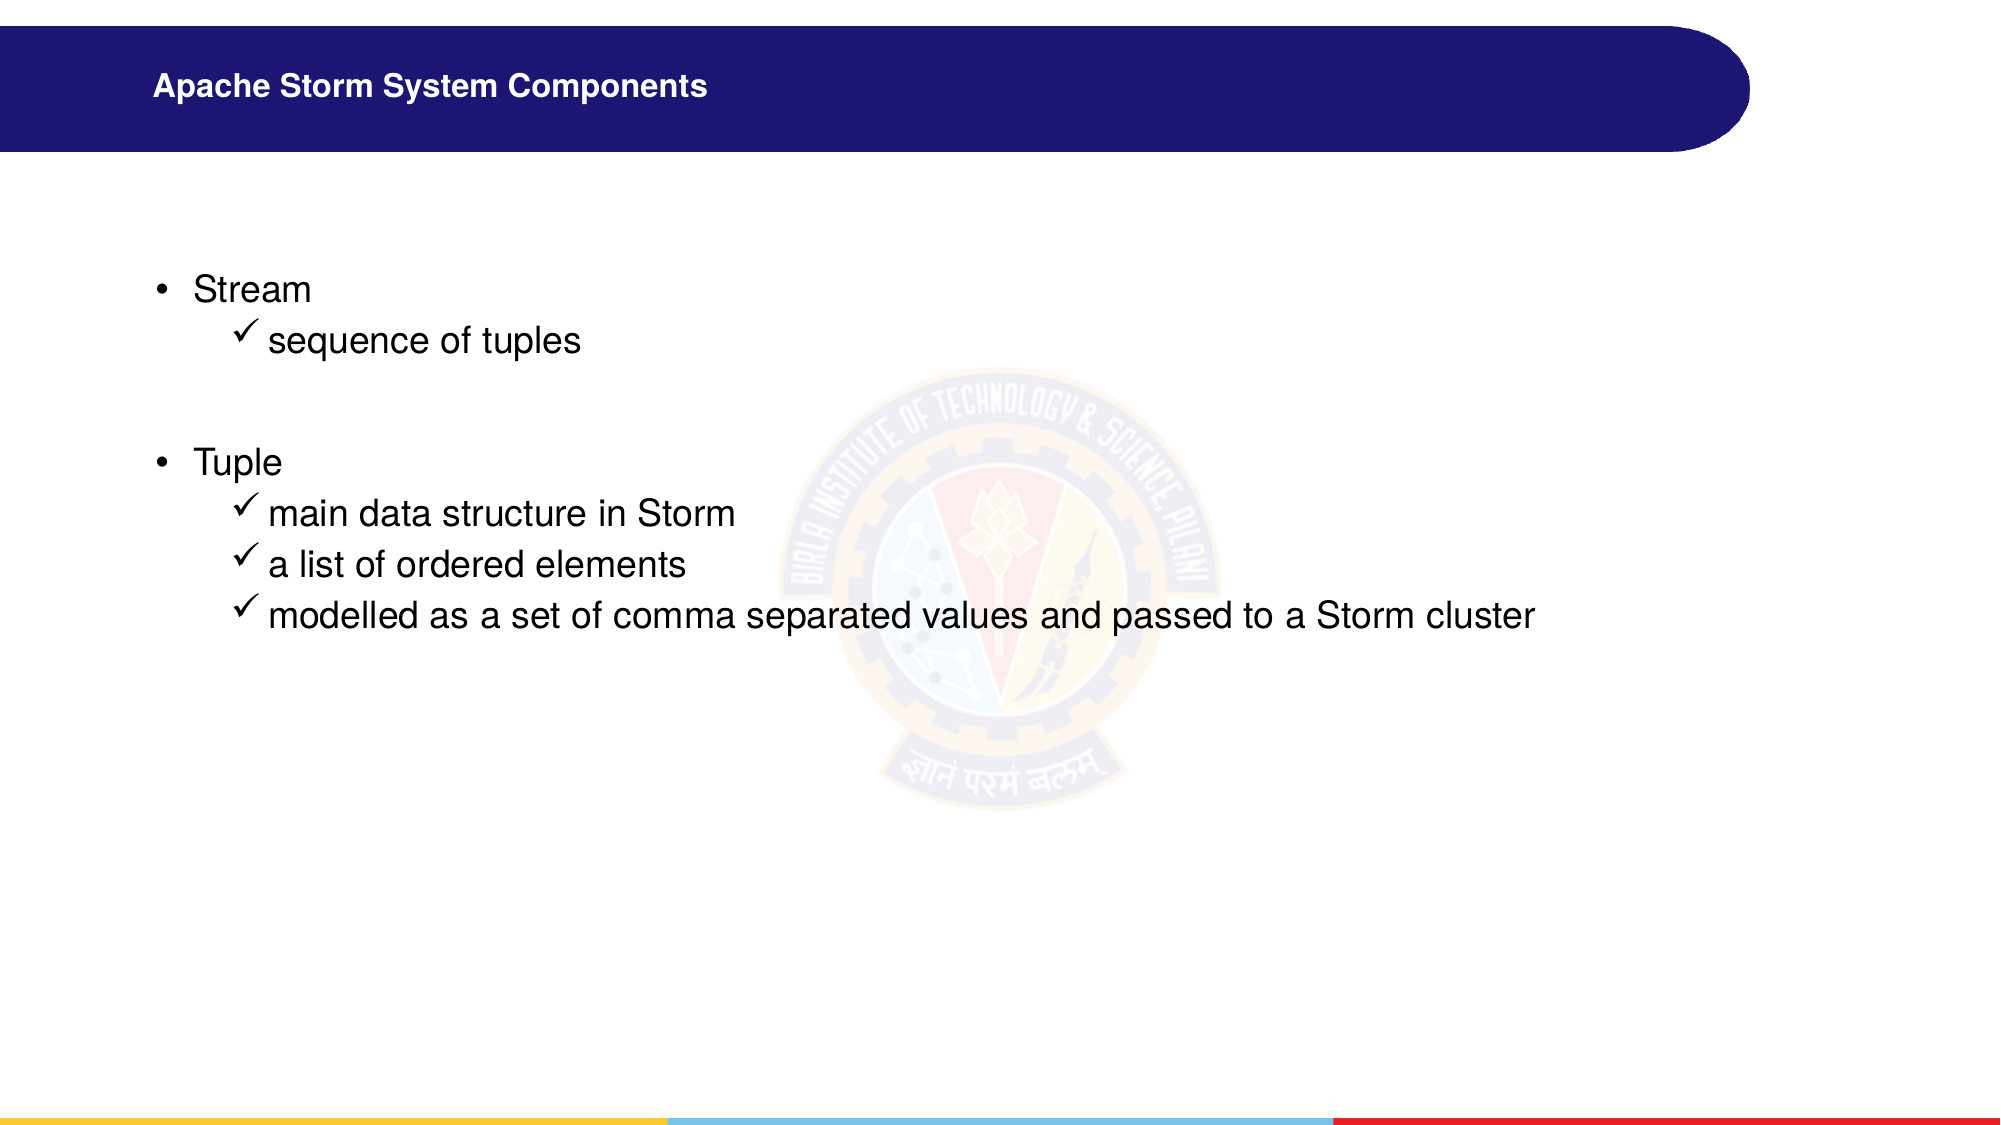

# Apache Storm System Components

Stream
sequence of tuples

Tuple
main data structure in Storm
a list of ordered elements
modelled as a set of comma separated values and passed to a Storm cluster